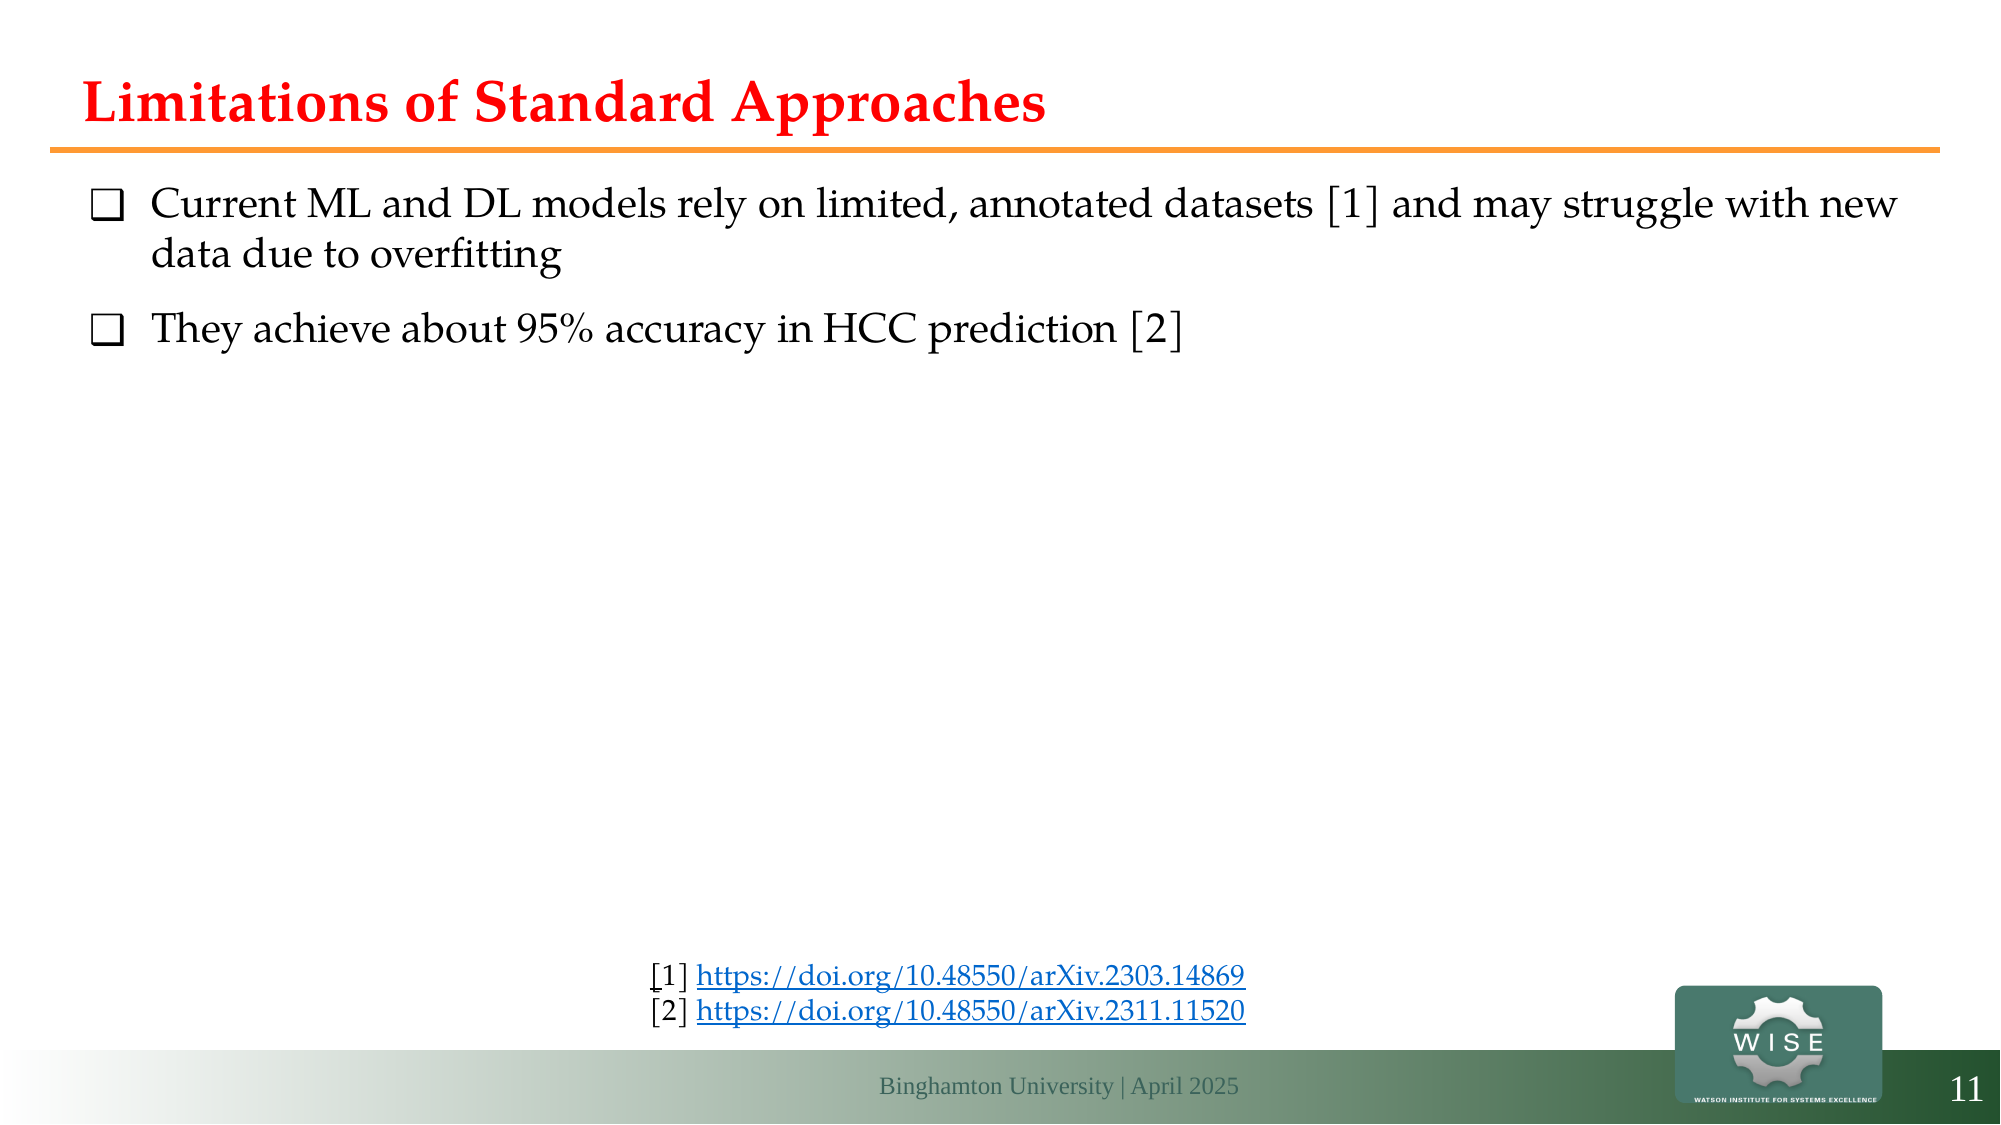

# Limitations of Standard Approaches
Current ML and DL models rely on limited, annotated datasets [1] and may struggle with new data due to overfitting
They achieve about 95% accuracy in HCC prediction [2]

|  |
| --- |

[1] https://doi.org/10.48550/arXiv.2303.14869
[2] https://doi.org/10.48550/arXiv.2311.11520